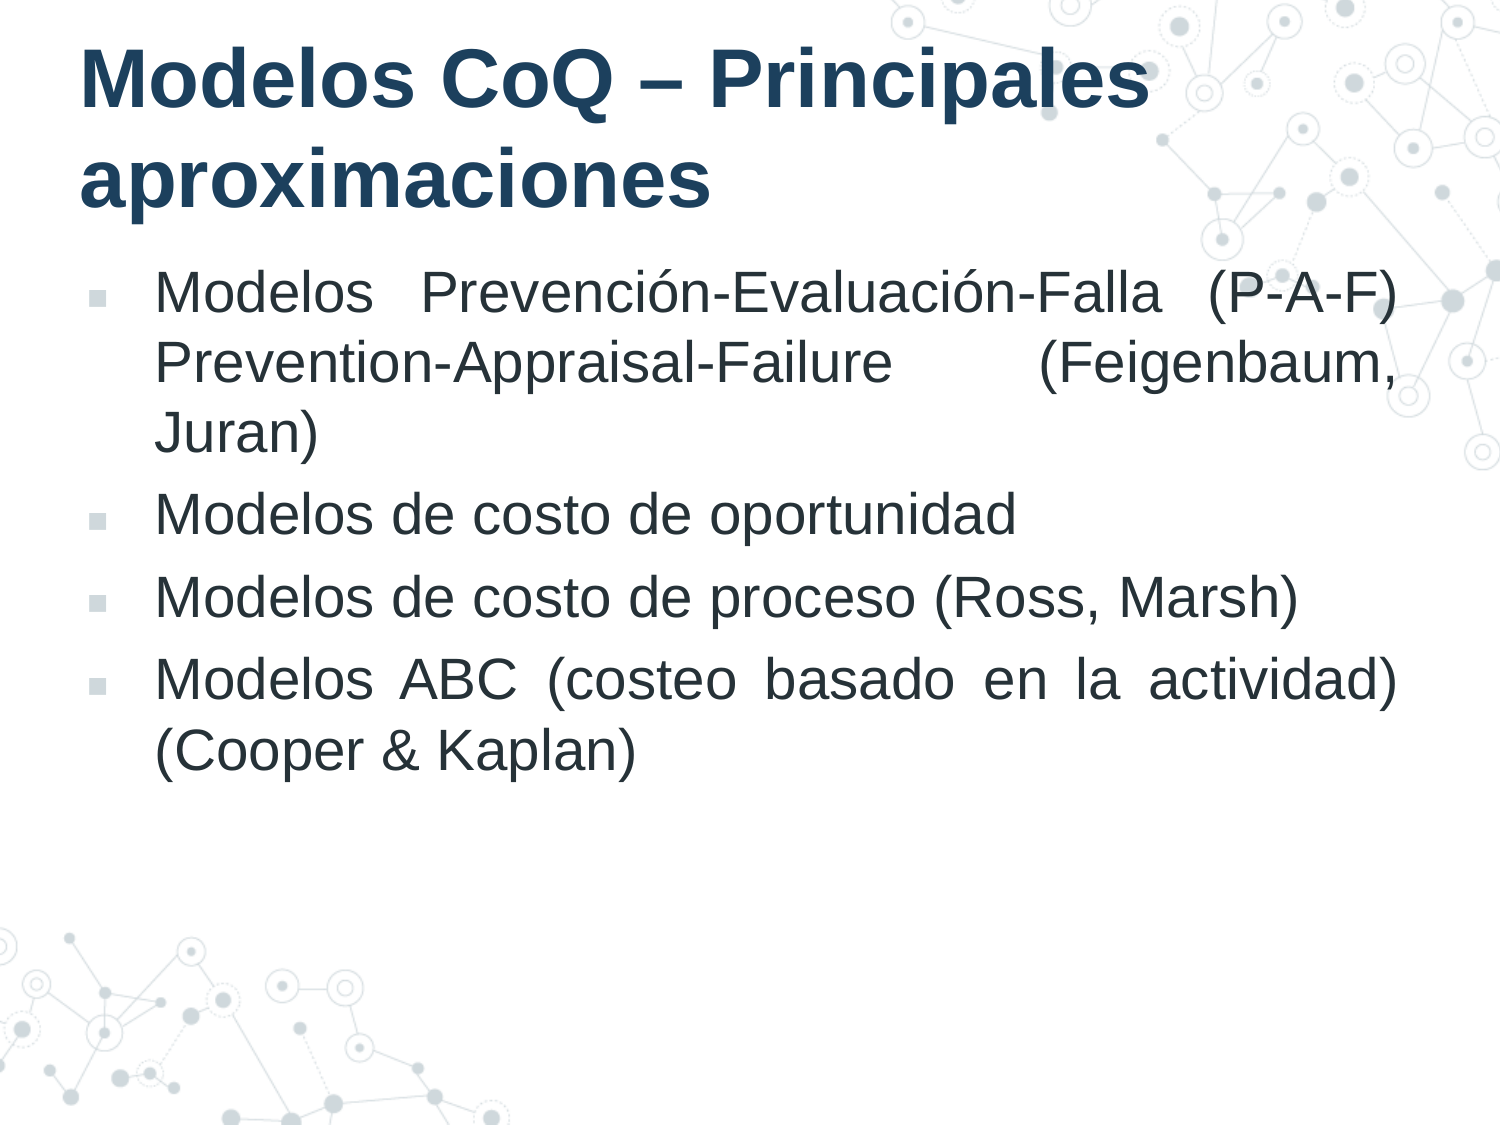

# Modelos CoQ – Principales aproximaciones
Modelos Prevención-Evaluación-Falla (P-A-F) Prevention-Appraisal-Failure (Feigenbaum, Juran)
Modelos de costo de oportunidad
Modelos de costo de proceso (Ross, Marsh)
Modelos ABC (costeo basado en la actividad) (Cooper & Kaplan)